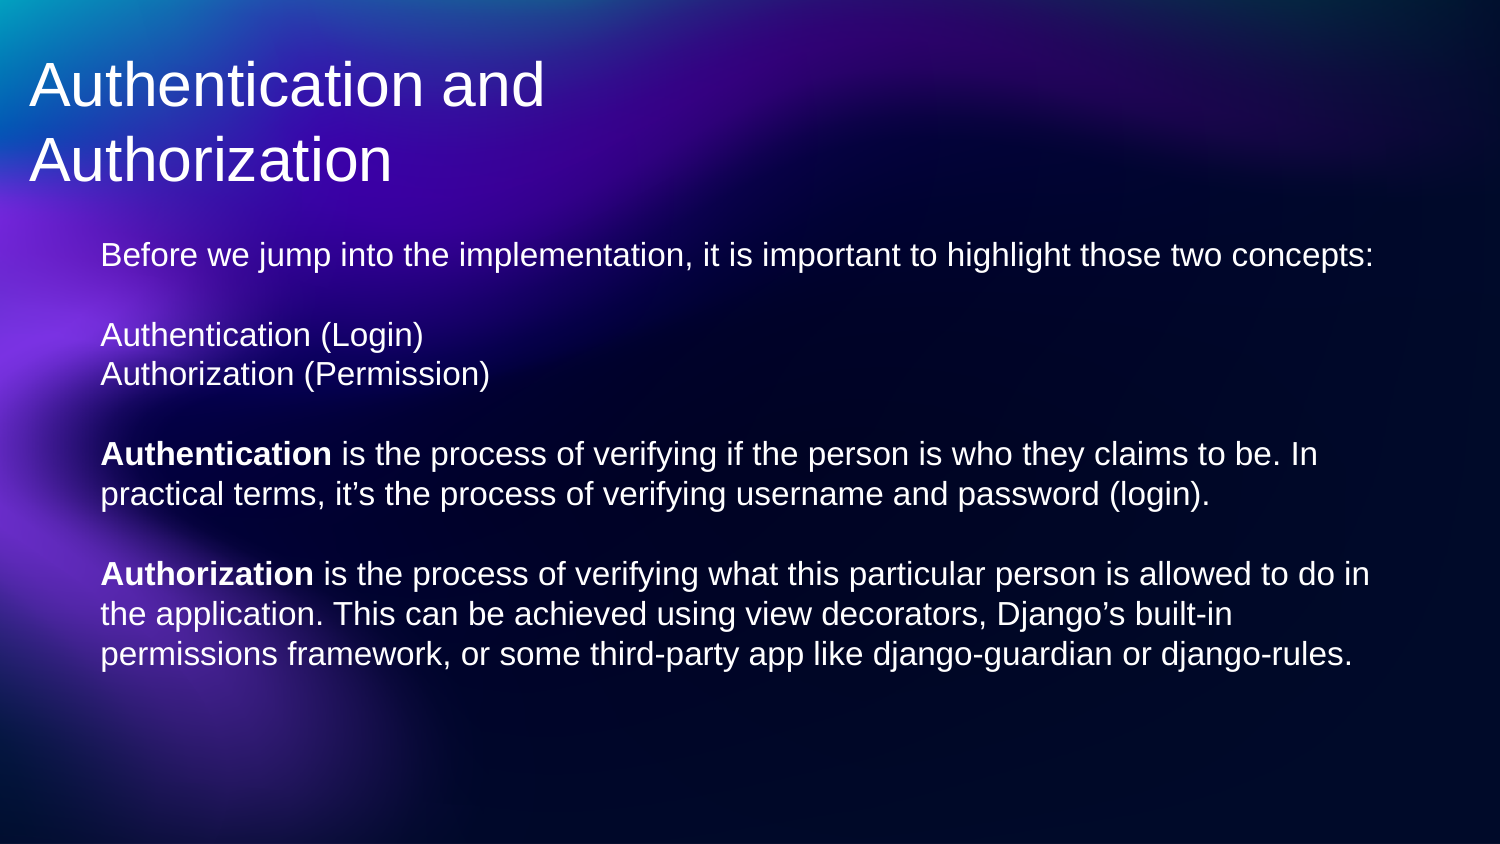

# Authentication and Authorization
Before we jump into the implementation, it is important to highlight those two concepts:
Authentication (Login)
Authorization (Permission)
Authentication is the process of verifying if the person is who they claims to be. In practical terms, it’s the process of verifying username and password (login).
Authorization is the process of verifying what this particular person is allowed to do in the application. This can be achieved using view decorators, Django’s built-in permissions framework, or some third-party app like django-guardian or django-rules.